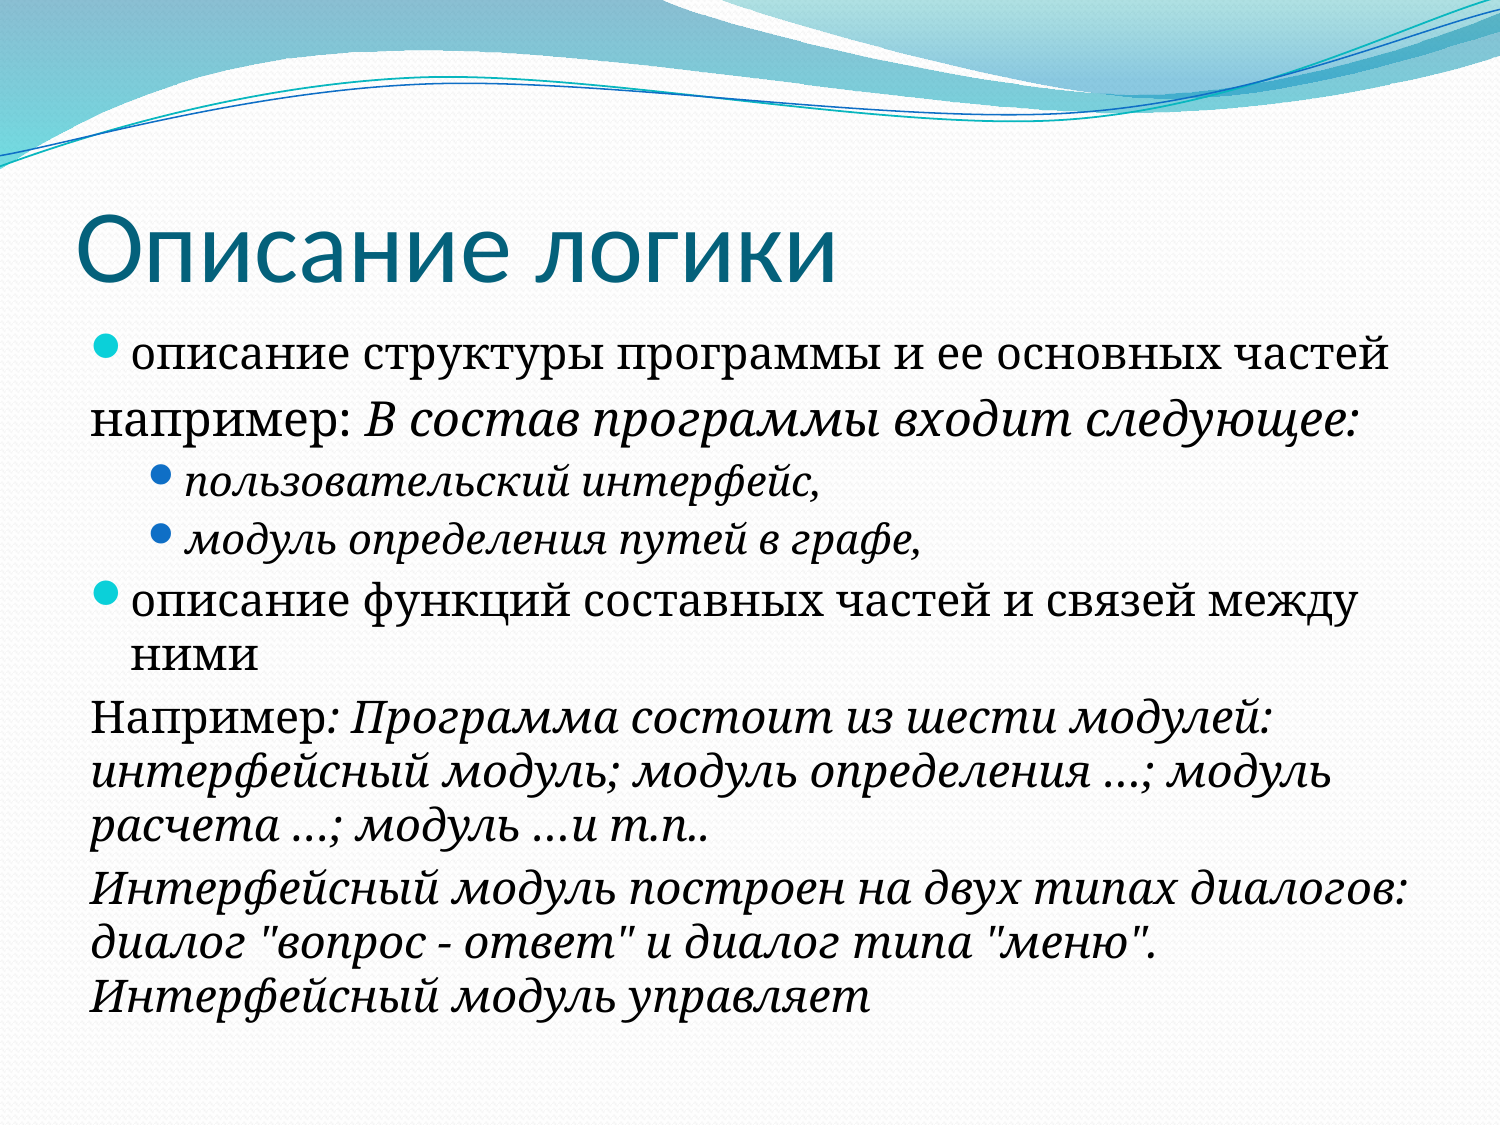

# Описание логики
описание структуры программы и ее основных частей
например: В состав программы входит следующее:
пользовательский интерфейс,
модуль определения путей в графе,
описание функций составных частей и связей между ними
Например: Программа состоит из шести модулей: интерфейсный модуль; модуль определения …; модуль расчета …; модуль …и т.п..
Интерфейсный модуль построен на двух типах диалогов: диалог "вопрос - ответ" и диалог типа "меню". Интерфейсный модуль управляет